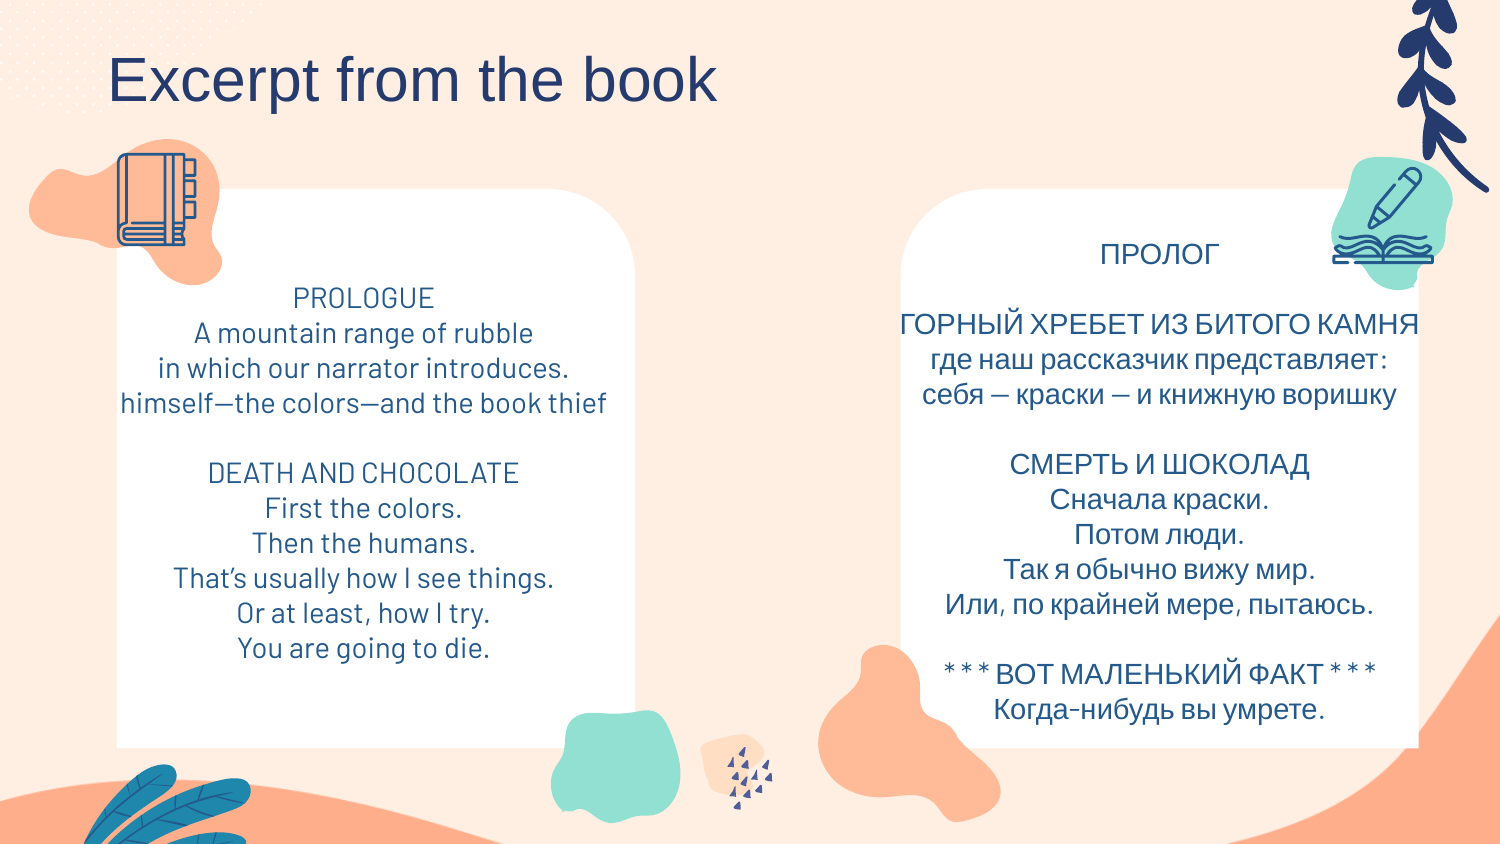

# Excerpt from the book

ПРОЛОГ

ГОРНЫЙ ХРЕБЕТ ИЗ БИТОГО КАМНЯ
где наш рассказчик представляет:
себя — краски — и книжную воришку

СМЕРТЬ И ШОКОЛАД
Сначала краски.
Потом люди.
Так я обычно вижу мир.
Или, по крайней мере, пытаюсь.

* * * ВОТ МАЛЕНЬКИЙ ФАКТ * * *
Когда-нибудь вы умрете.
PROLOGUE
A mountain range of rubble
in which our narrator introduces.
himself—the colors—and the book thief

DEATH AND CHOCOLATE
First the colors.
Then the humans.
That’s usually how I see things.
Or at least, how I try.
You are going to die.